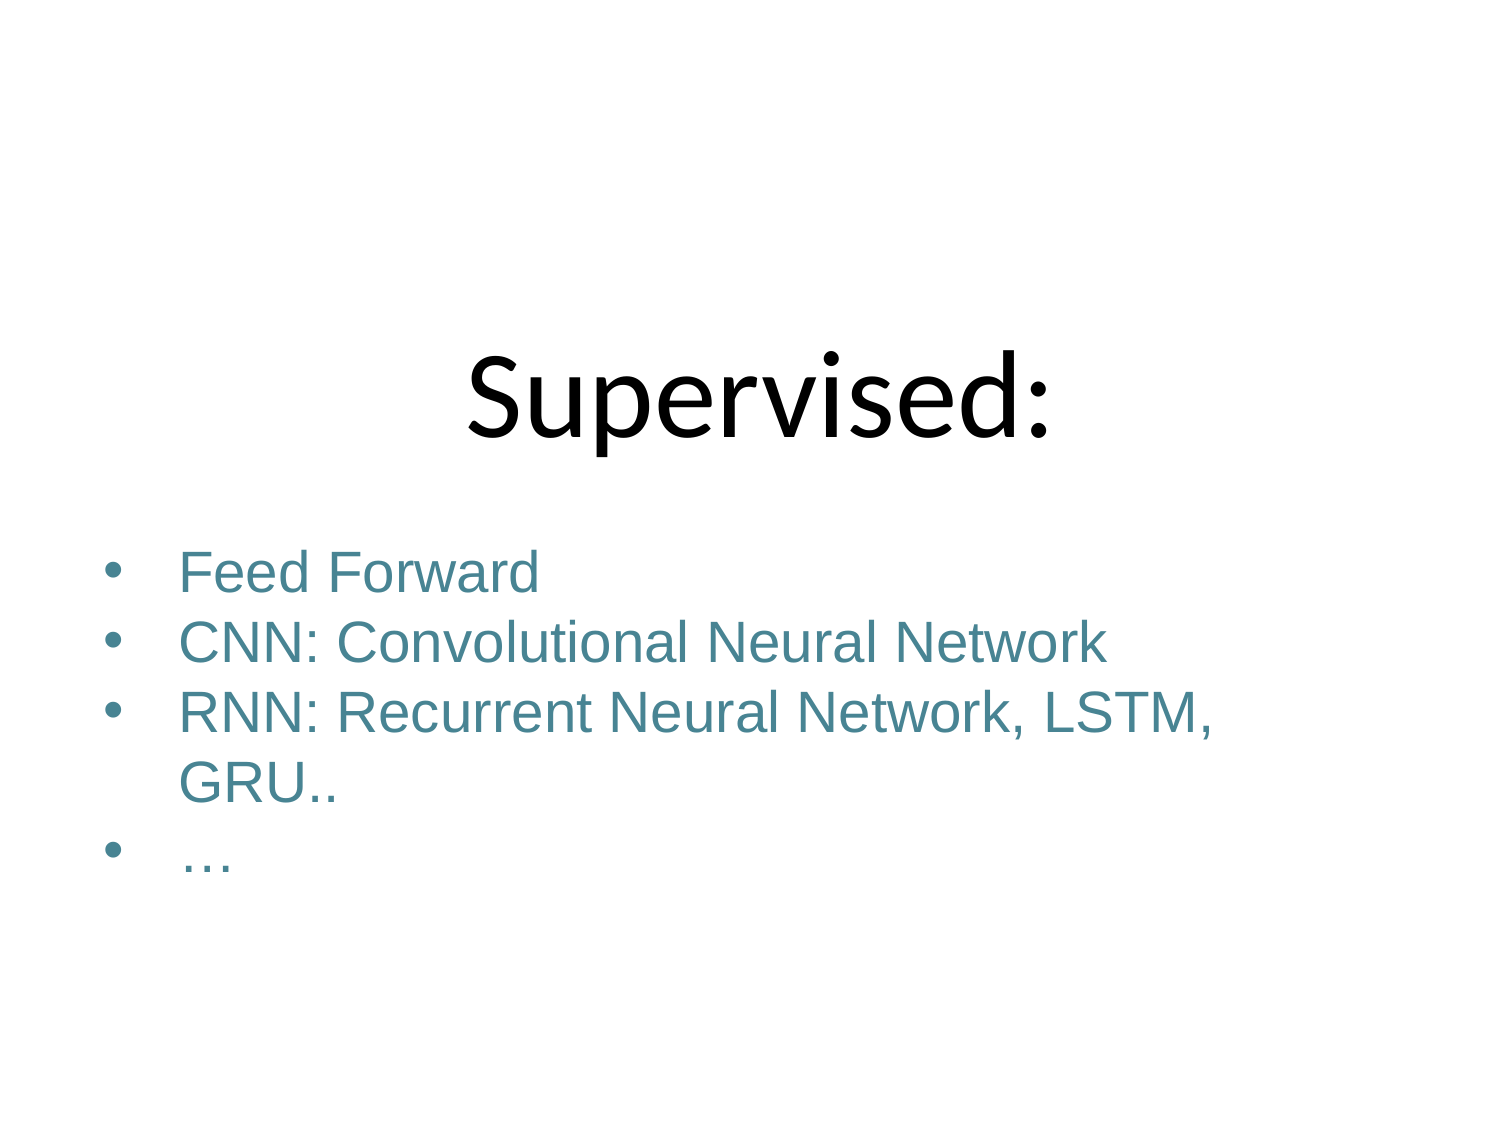

# Supervised:
Feed Forward
CNN: Convolutional Neural Network
RNN: Recurrent Neural Network, LSTM, GRU..
…